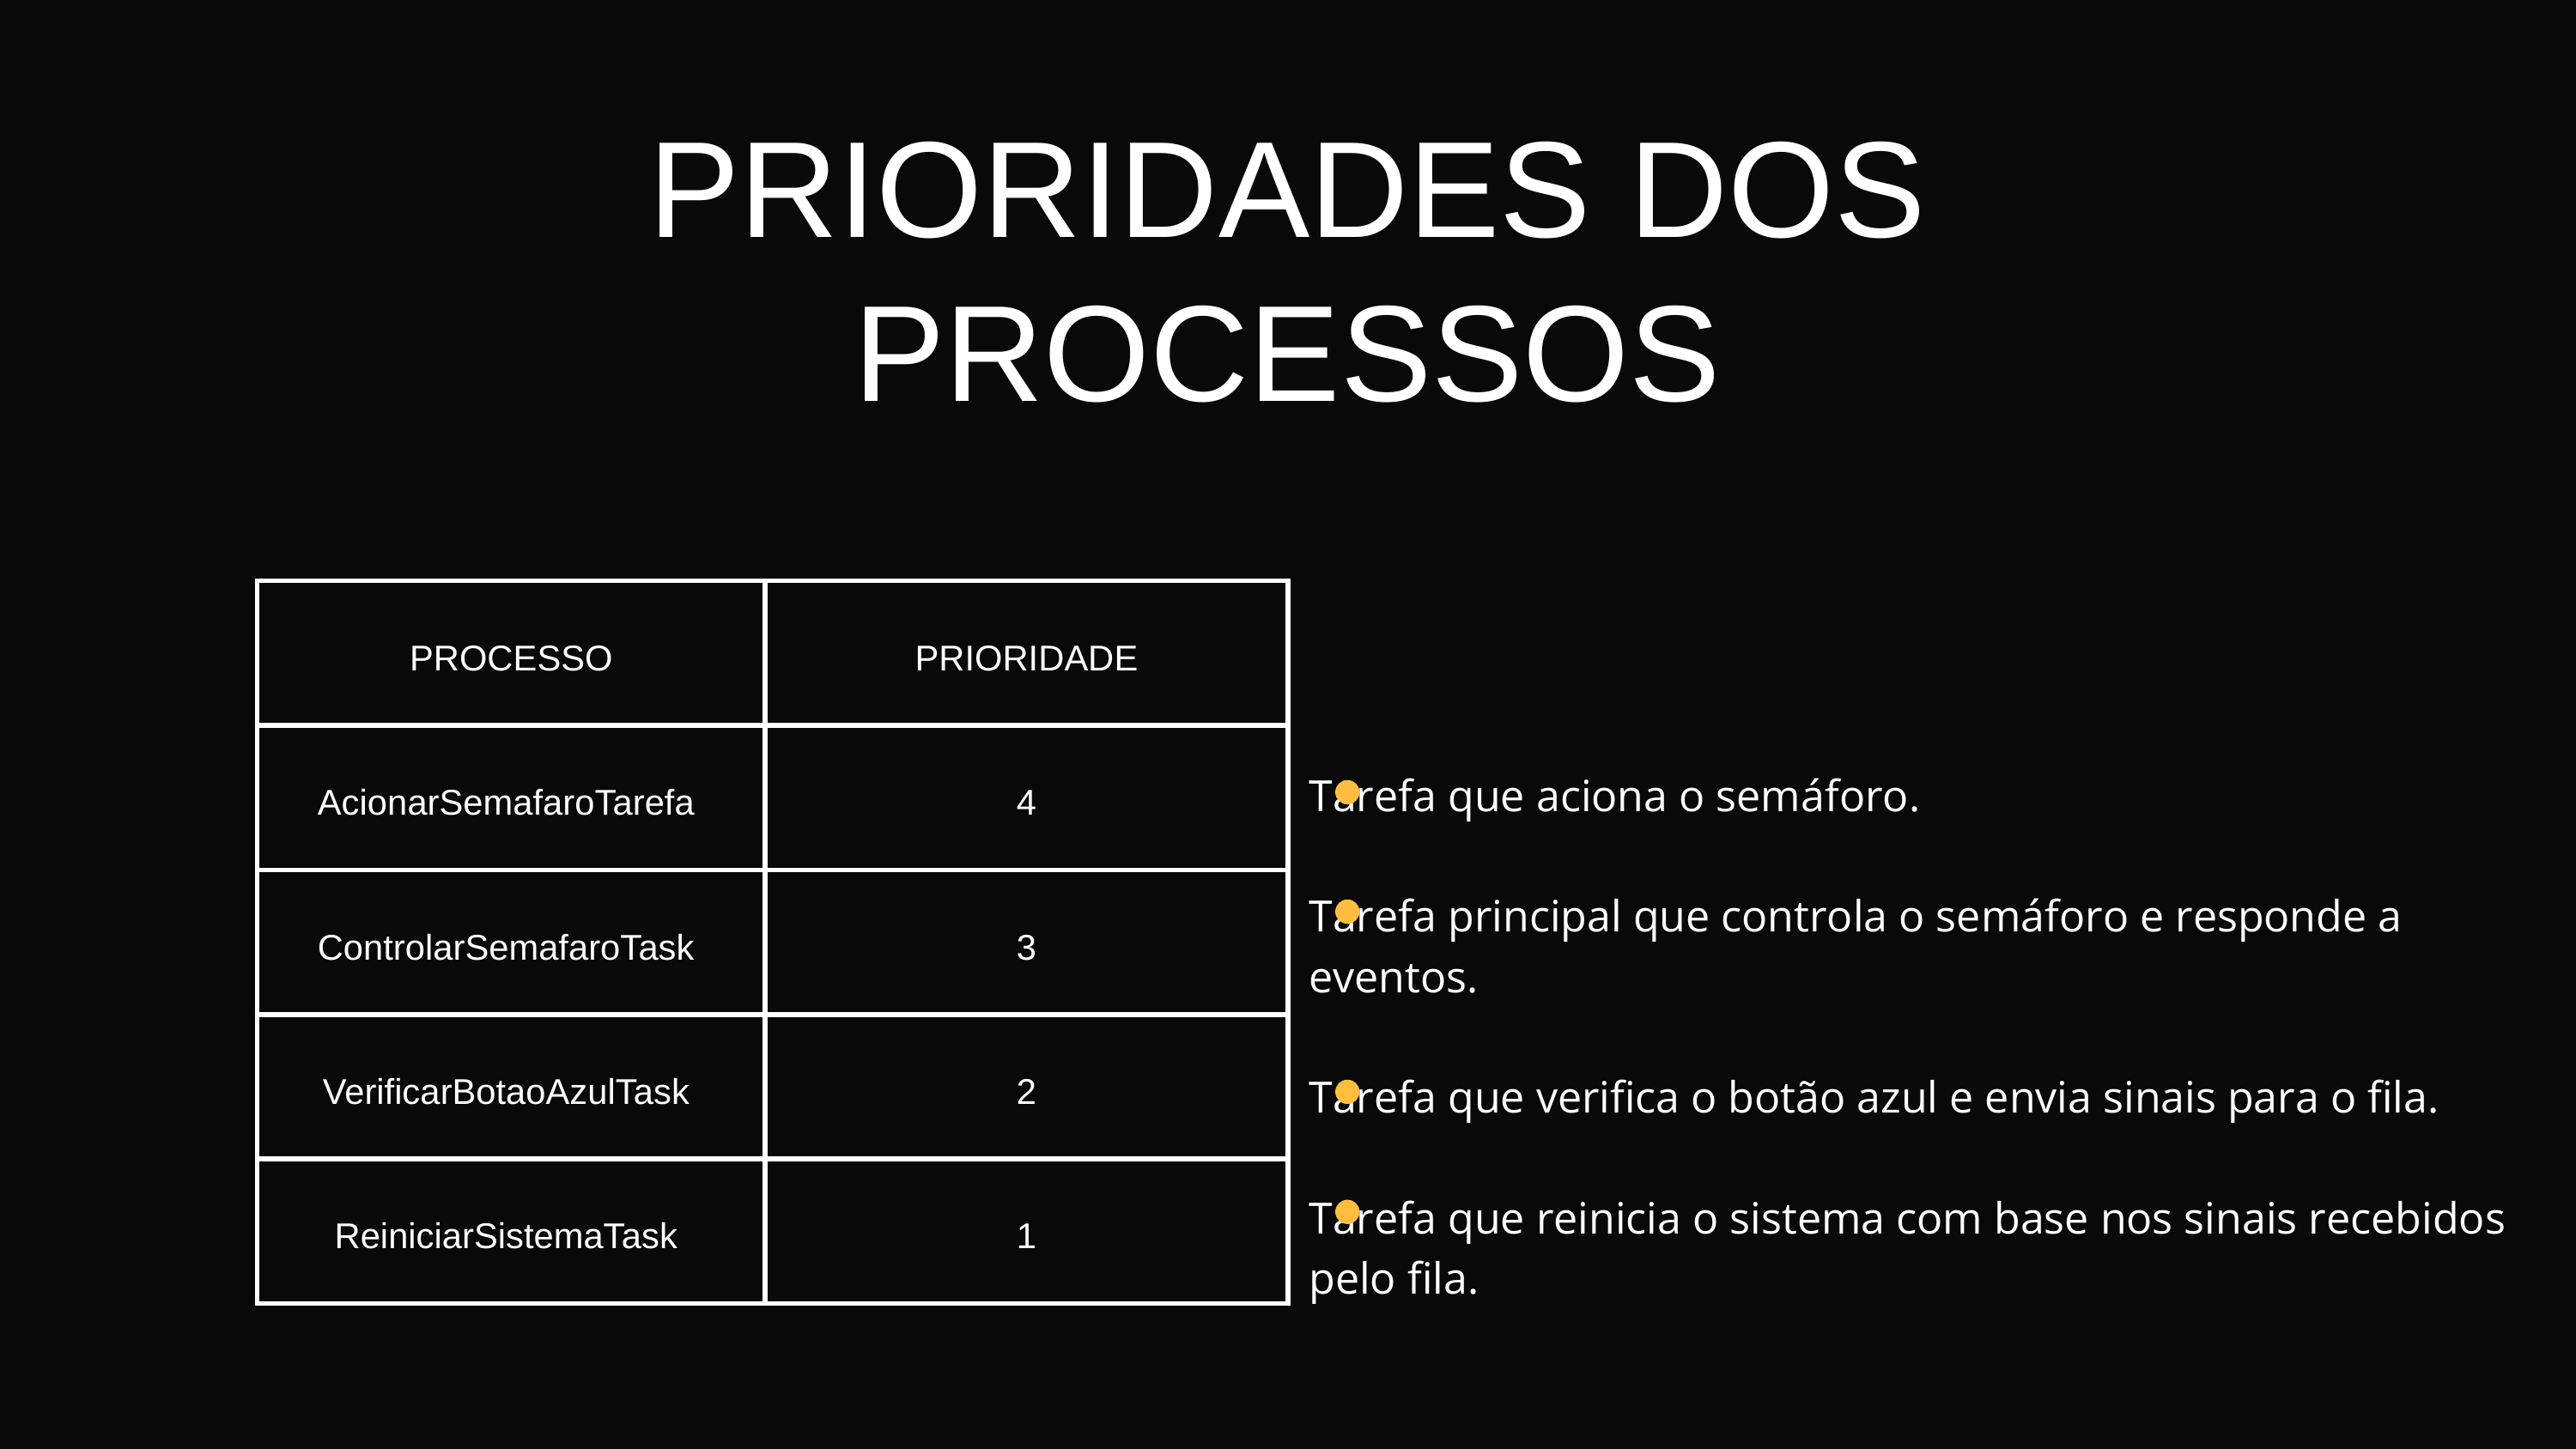

PRIORIDADES DOS PROCESSOS
| PROCESSO | PRIORIDADE |
| --- | --- |
| AcionarSemafaroTarefa | 4 |
| ControlarSemafaroTask | 3 |
| VerificarBotaoAzulTask | 2 |
| ReiniciarSistemaTask | 1 |
Tarefa que aciona o semáforo.

Tarefa principal que controla o semáforo e responde a eventos.

Tarefa que verifica o botão azul e envia sinais para o fila.

Tarefa que reinicia o sistema com base nos sinais recebidos pelo fila.